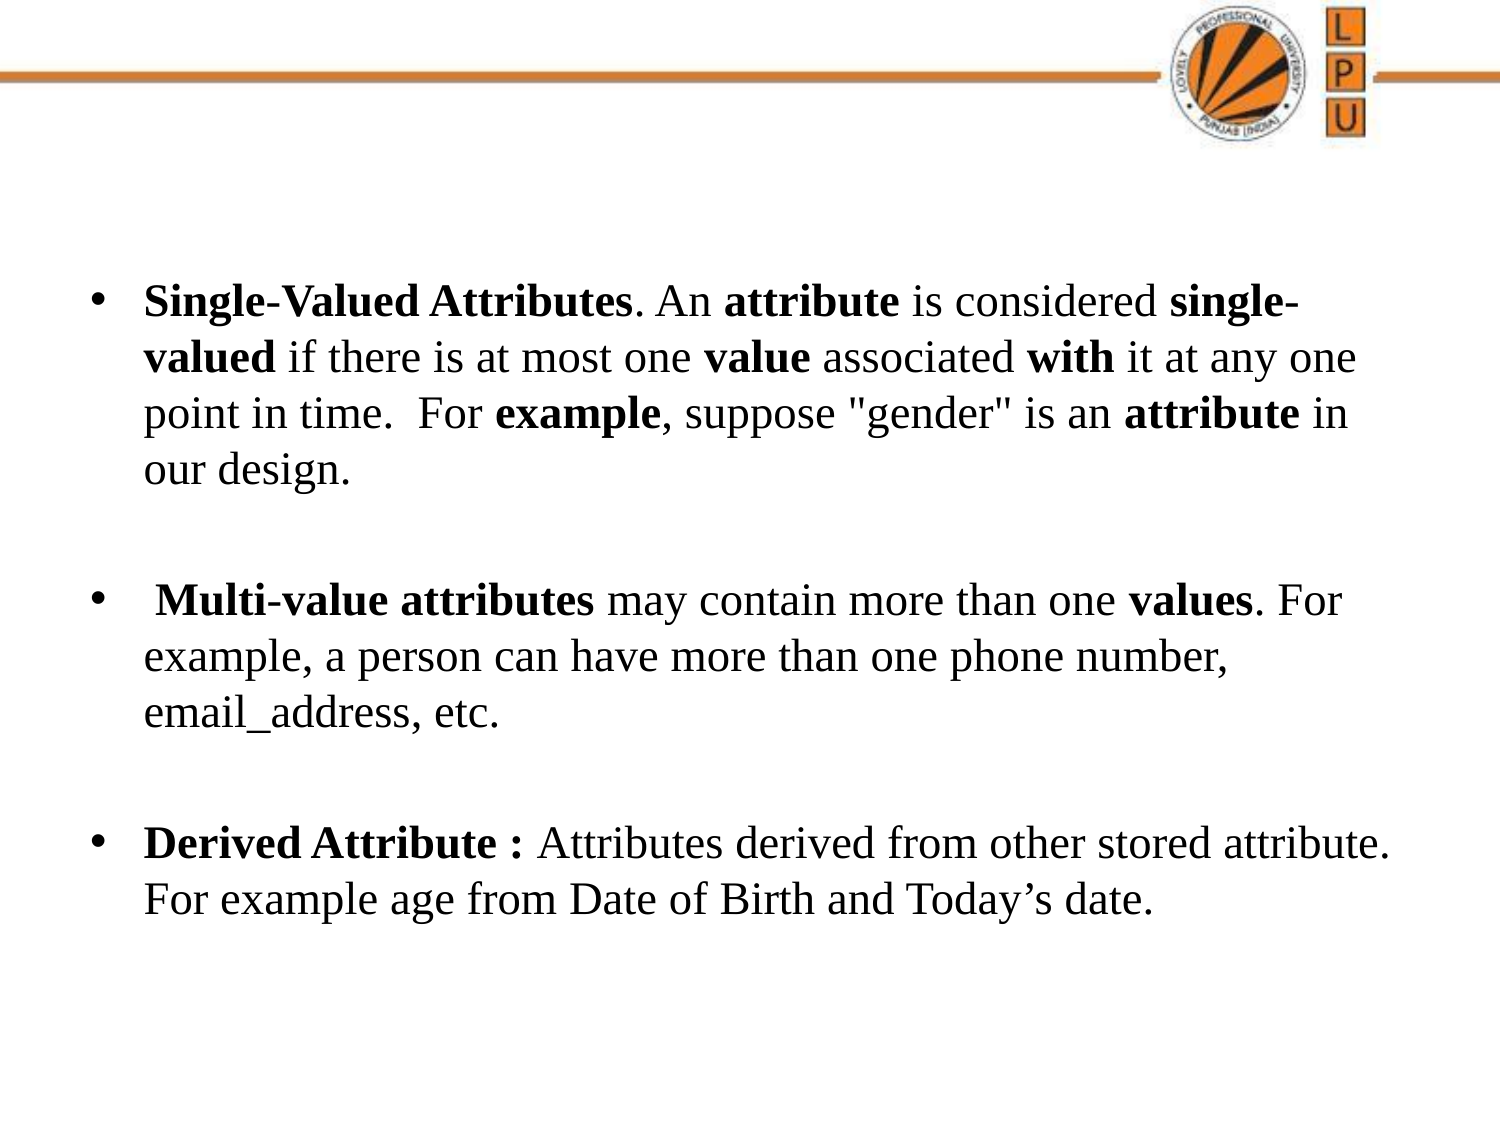

#
Single-Valued Attributes. An attribute is considered single-valued if there is at most one value associated with it at any one point in time.  For example, suppose "gender" is an attribute in our design.

 Multi-value attributes may contain more than one values. For example, a person can have more than one phone number, email_address, etc.

Derived Attribute : Attributes derived from other stored attribute. For example age from Date of Birth and Today’s date.